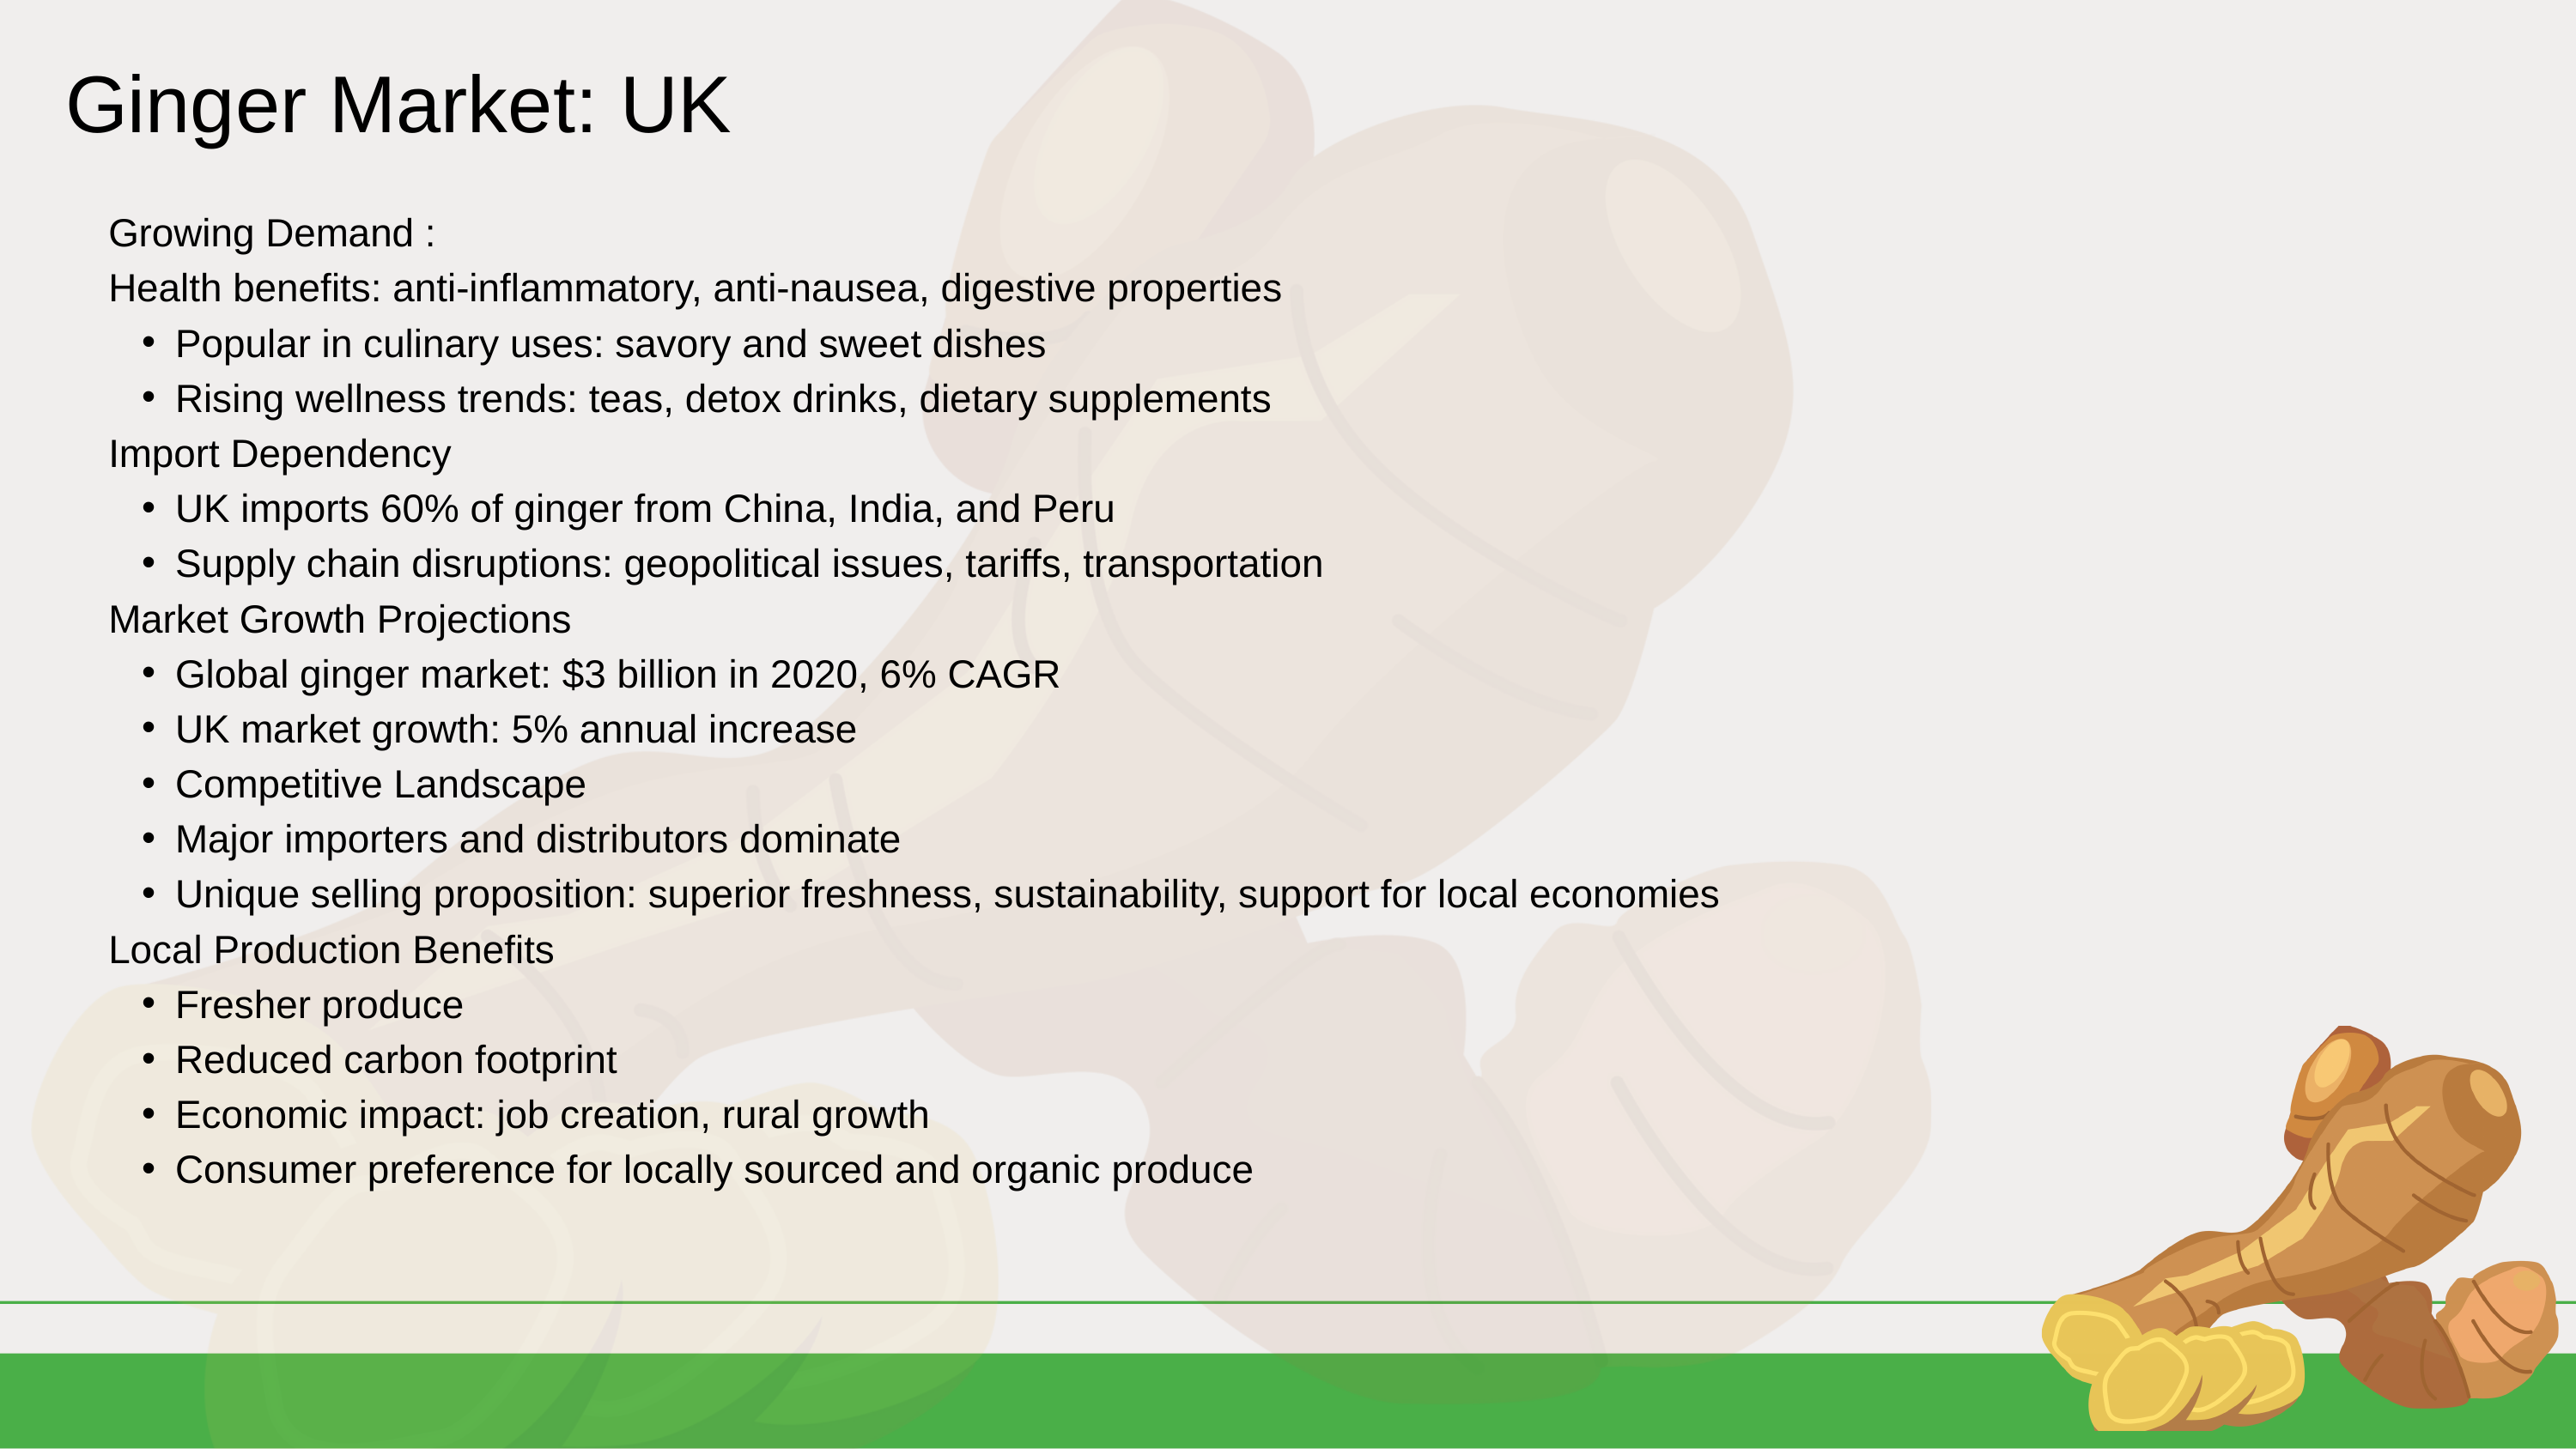

Ginger Market: UK
Growing Demand :
Health benefits: anti-inflammatory, anti-nausea, digestive properties
Popular in culinary uses: savory and sweet dishes
Rising wellness trends: teas, detox drinks, dietary supplements
Import Dependency
UK imports 60% of ginger from China, India, and Peru
Supply chain disruptions: geopolitical issues, tariffs, transportation
Market Growth Projections
Global ginger market: $3 billion in 2020, 6% CAGR
UK market growth: 5% annual increase
Competitive Landscape
Major importers and distributors dominate
Unique selling proposition: superior freshness, sustainability, support for local economies
Local Production Benefits
Fresher produce
Reduced carbon footprint
Economic impact: job creation, rural growth
Consumer preference for locally sourced and organic produce